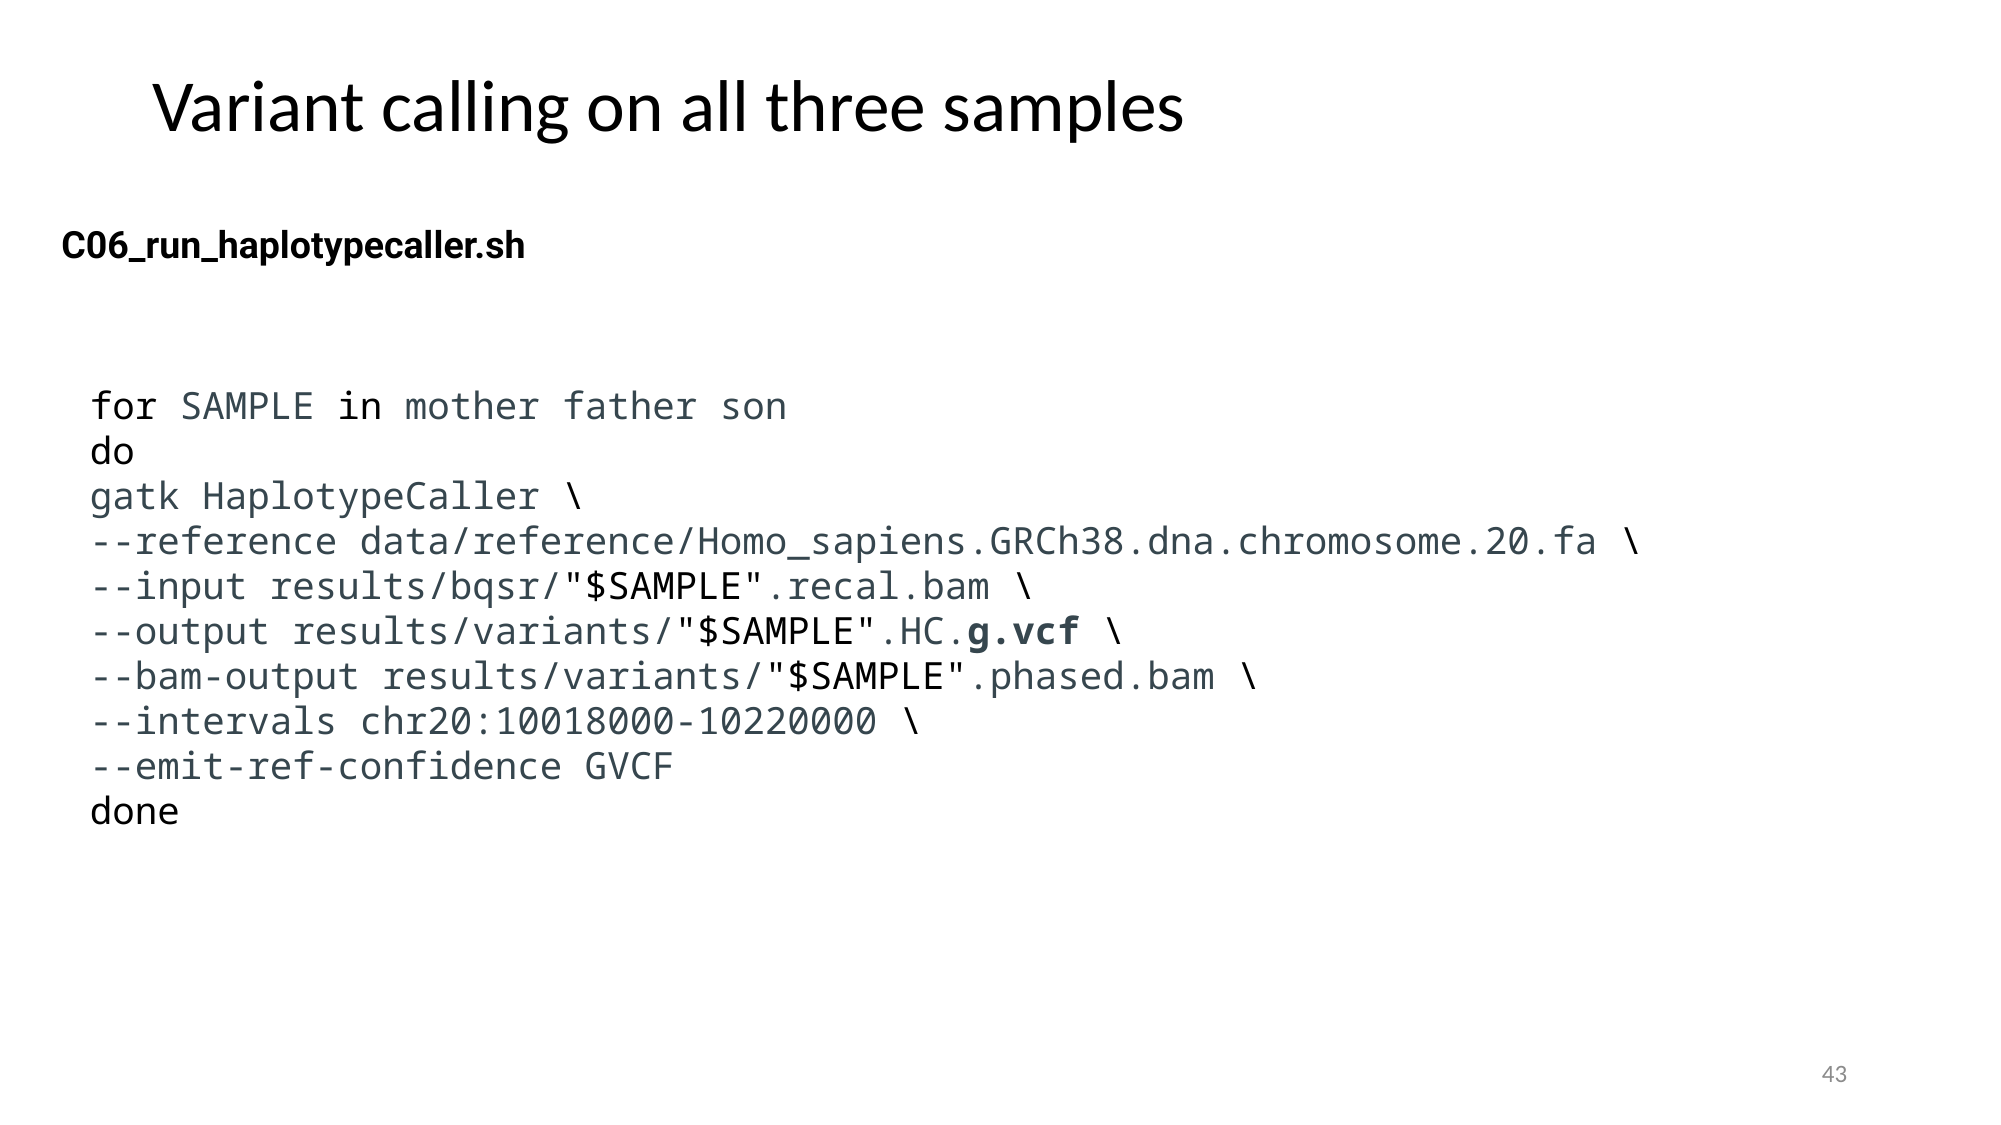

# Variant calling on all three samples
C06_run_haplotypecaller.sh
for SAMPLE in mother father son
do
gatk HaplotypeCaller \
--reference data/reference/Homo_sapiens.GRCh38.dna.chromosome.20.fa \
--input results/bqsr/"$SAMPLE".recal.bam \
--output results/variants/"$SAMPLE".HC.g.vcf \
--bam-output results/variants/"$SAMPLE".phased.bam \
--intervals chr20:10018000-10220000 \
--emit-ref-confidence GVCF
done
43